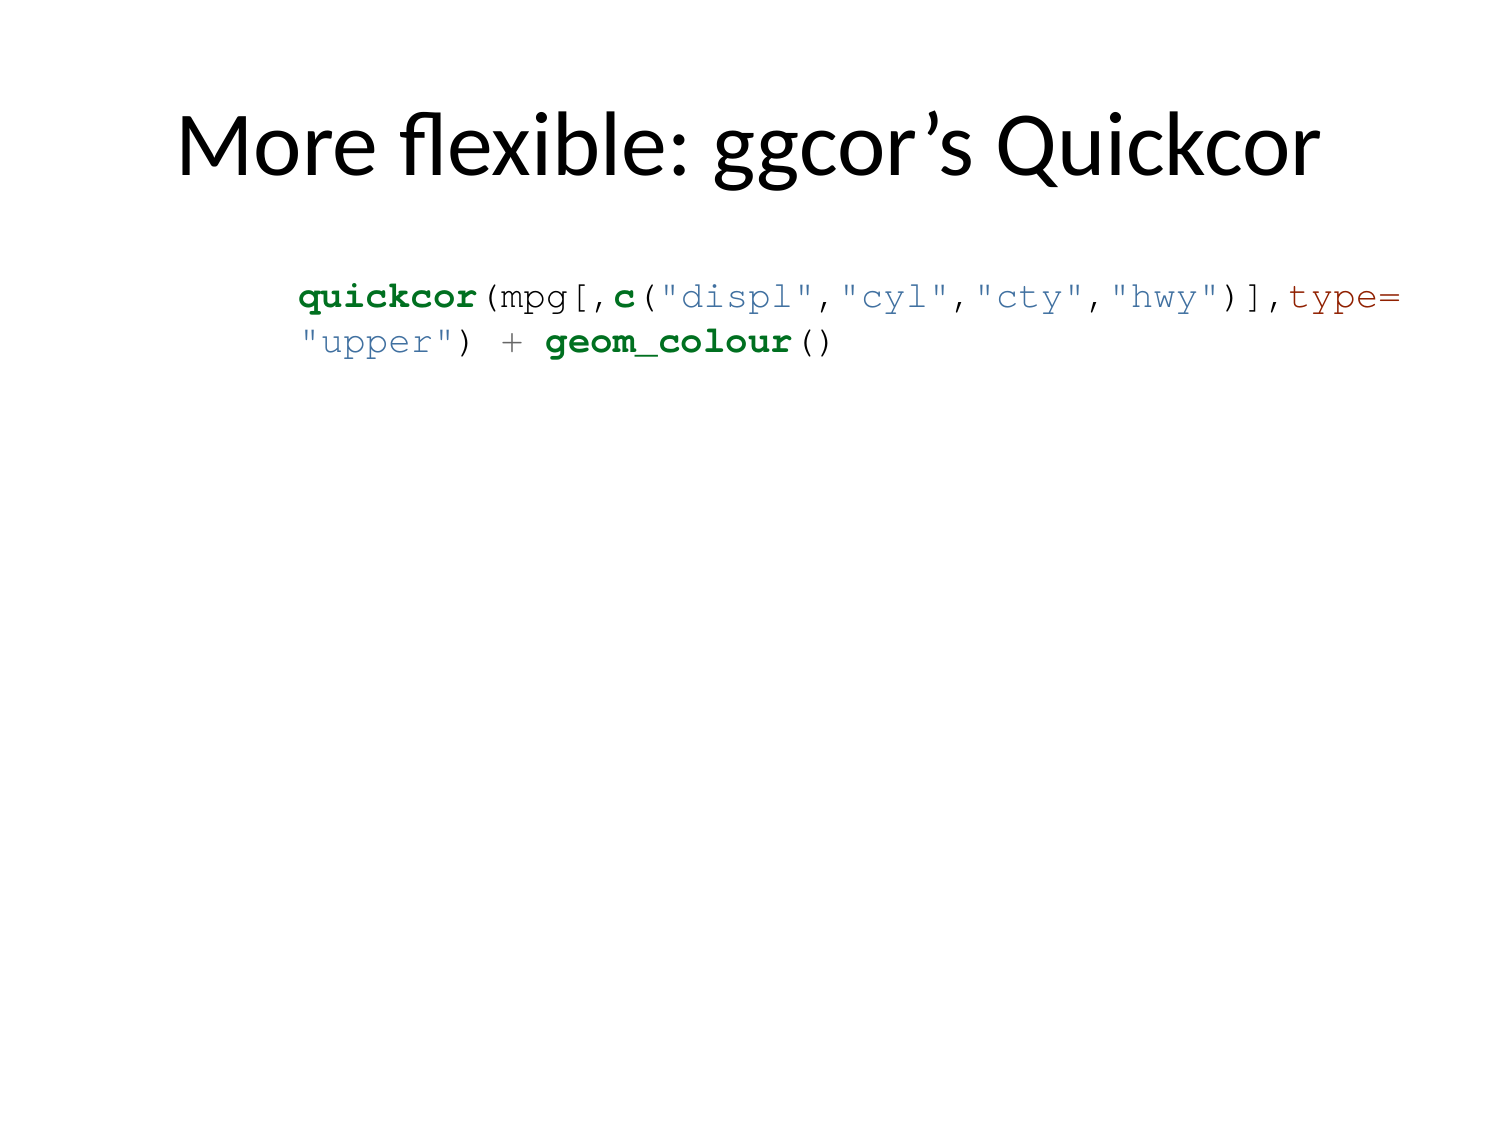

# More flexible: ggcor’s Quickcor
quickcor(mpg[,c("displ","cyl","cty","hwy")],type="upper") + geom_colour()